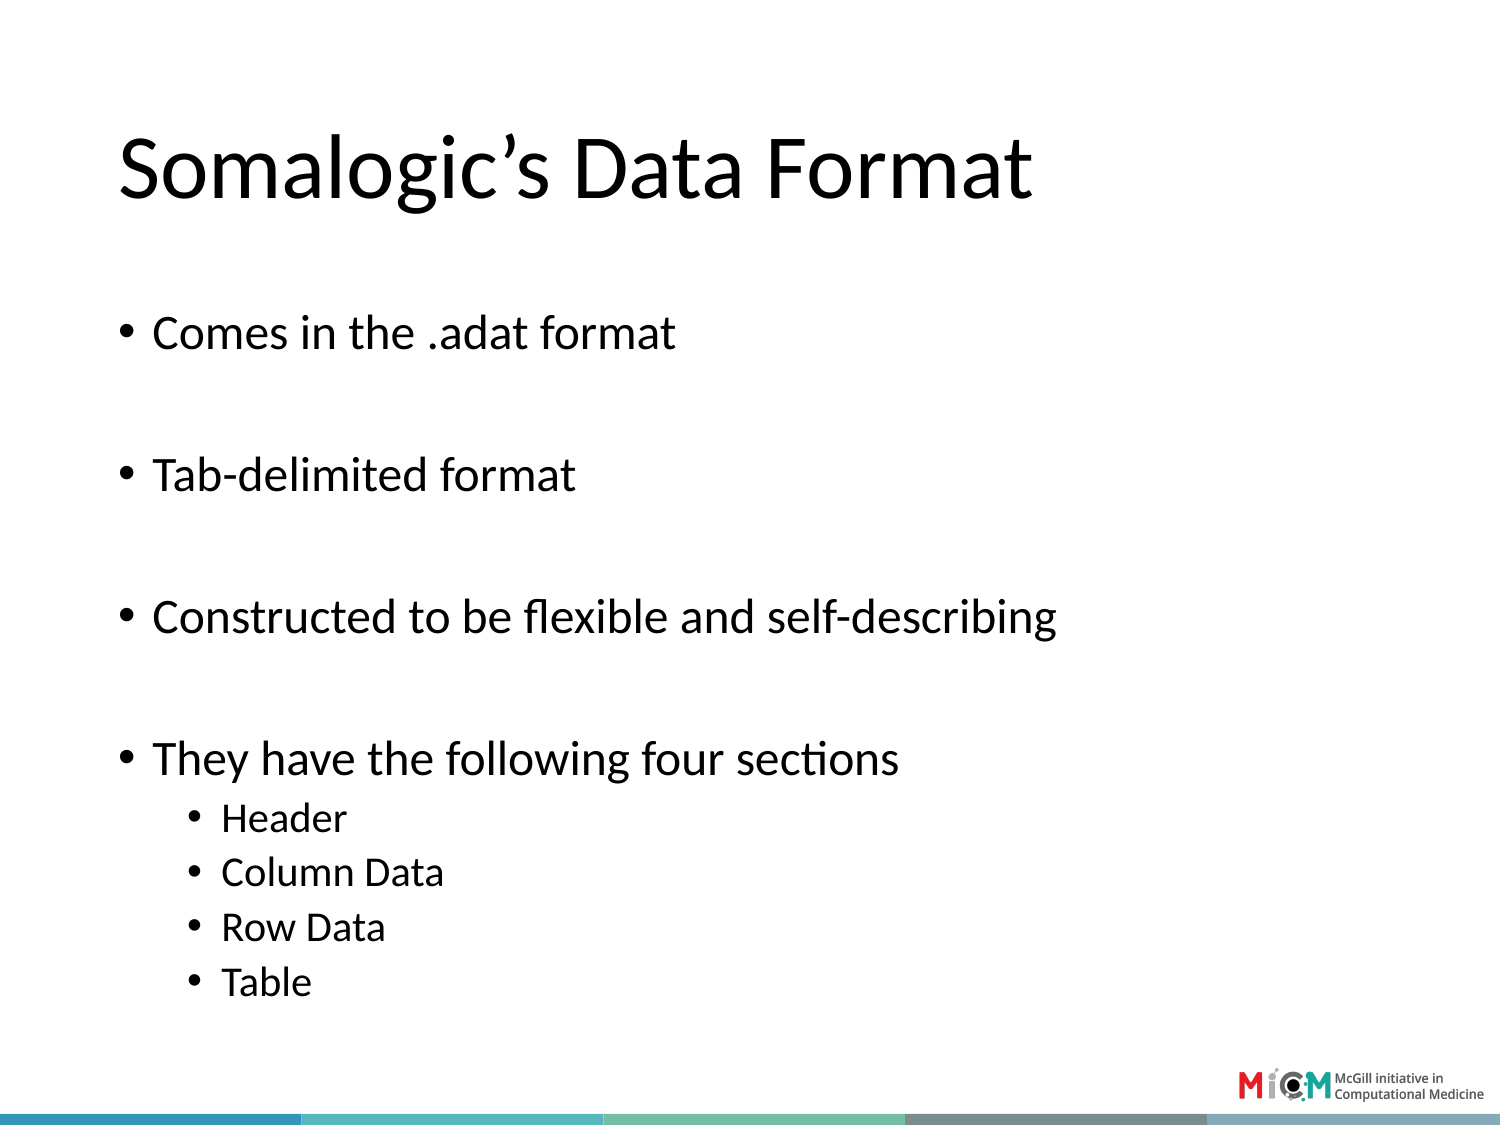

# Somalogic’s Data Format
Comes in the .adat format

Tab-delimited format

Constructed to be flexible and self-describing

They have the following four sections
Header
Column Data
Row Data
Table